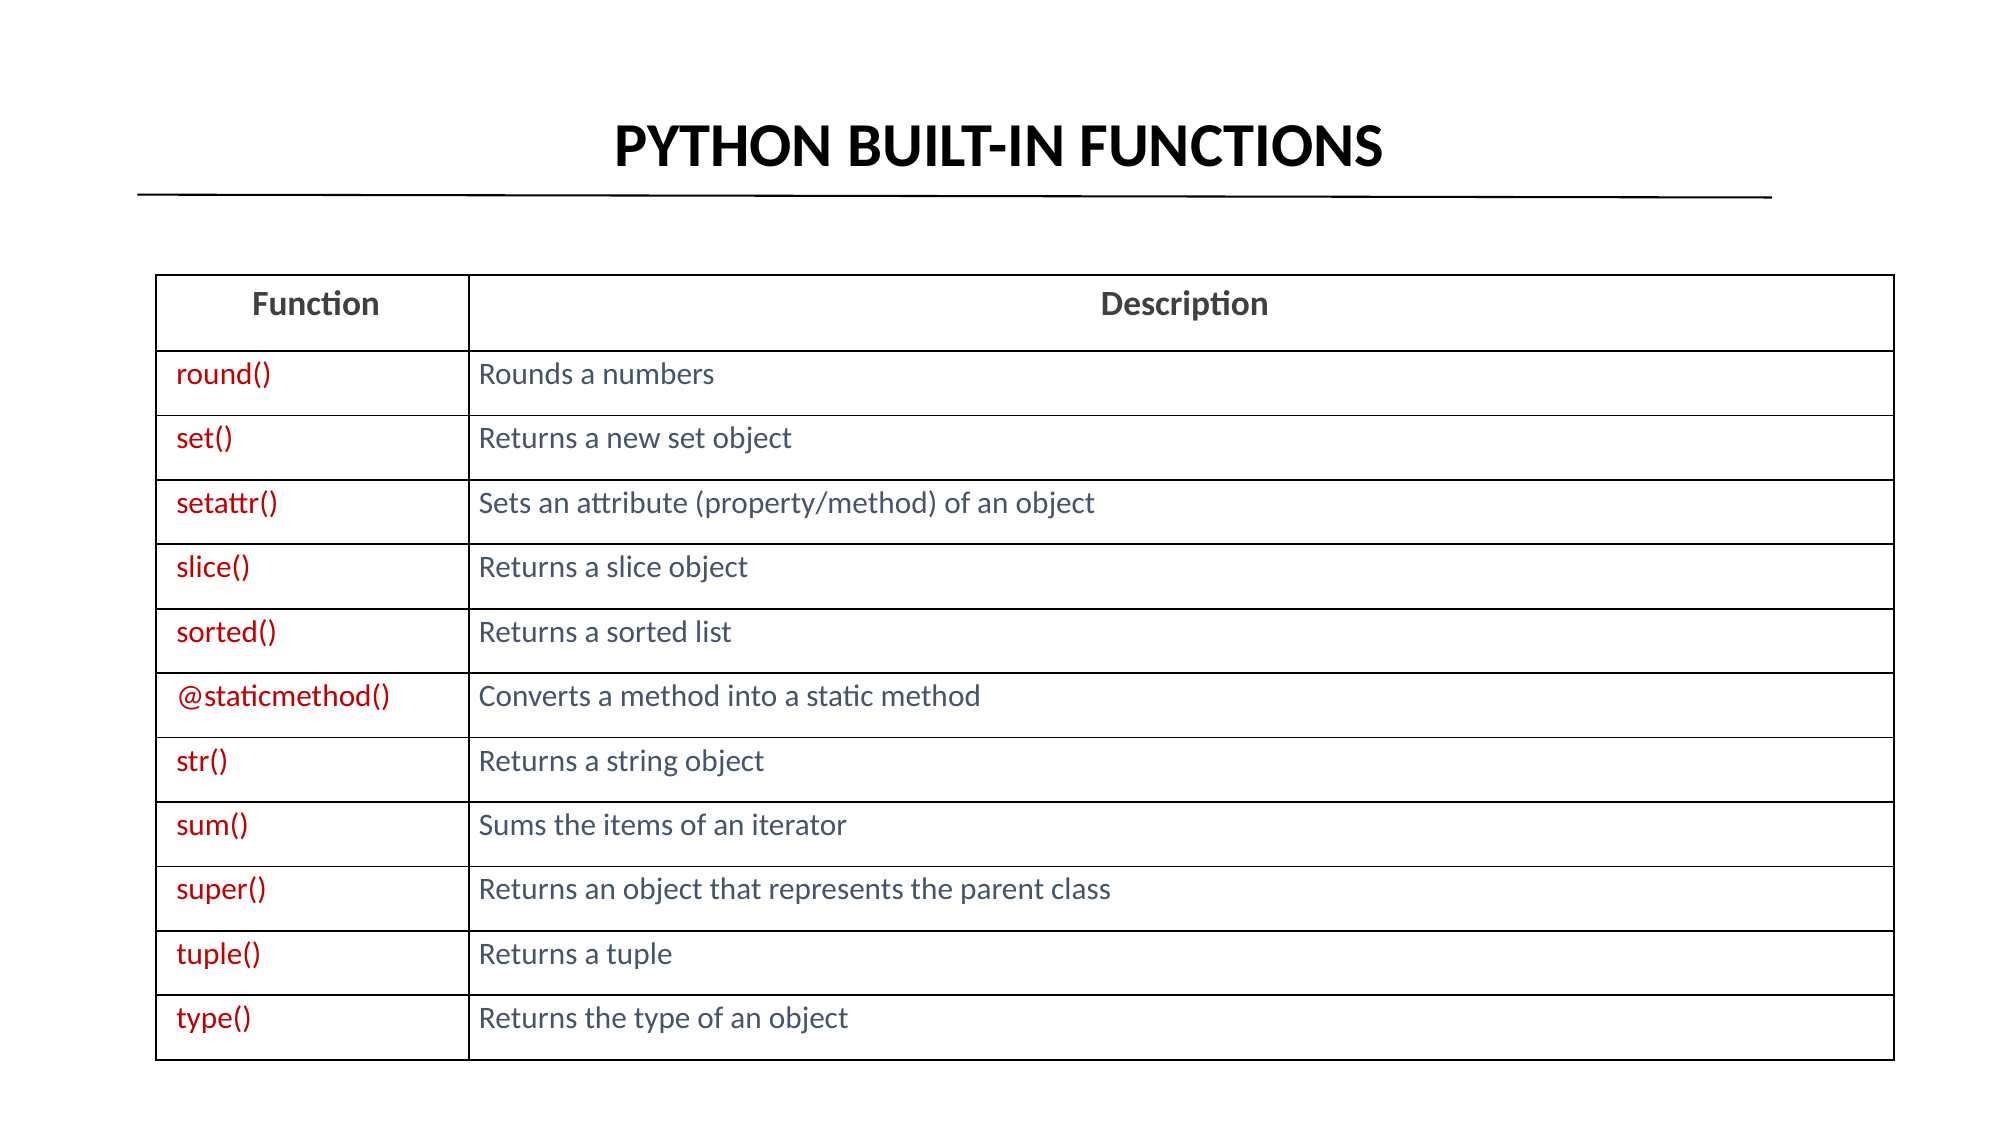

PYTHON BUILT-IN FUNCTIONS
| Function | Description |
| --- | --- |
| round() | Rounds a numbers |
| set() | Returns a new set object |
| setattr() | Sets an attribute (property/method) of an object |
| slice() | Returns a slice object |
| sorted() | Returns a sorted list |
| @staticmethod() | Converts a method into a static method |
| str() | Returns a string object |
| sum() | Sums the items of an iterator |
| super() | Returns an object that represents the parent class |
| tuple() | Returns a tuple |
| type() | Returns the type of an object |